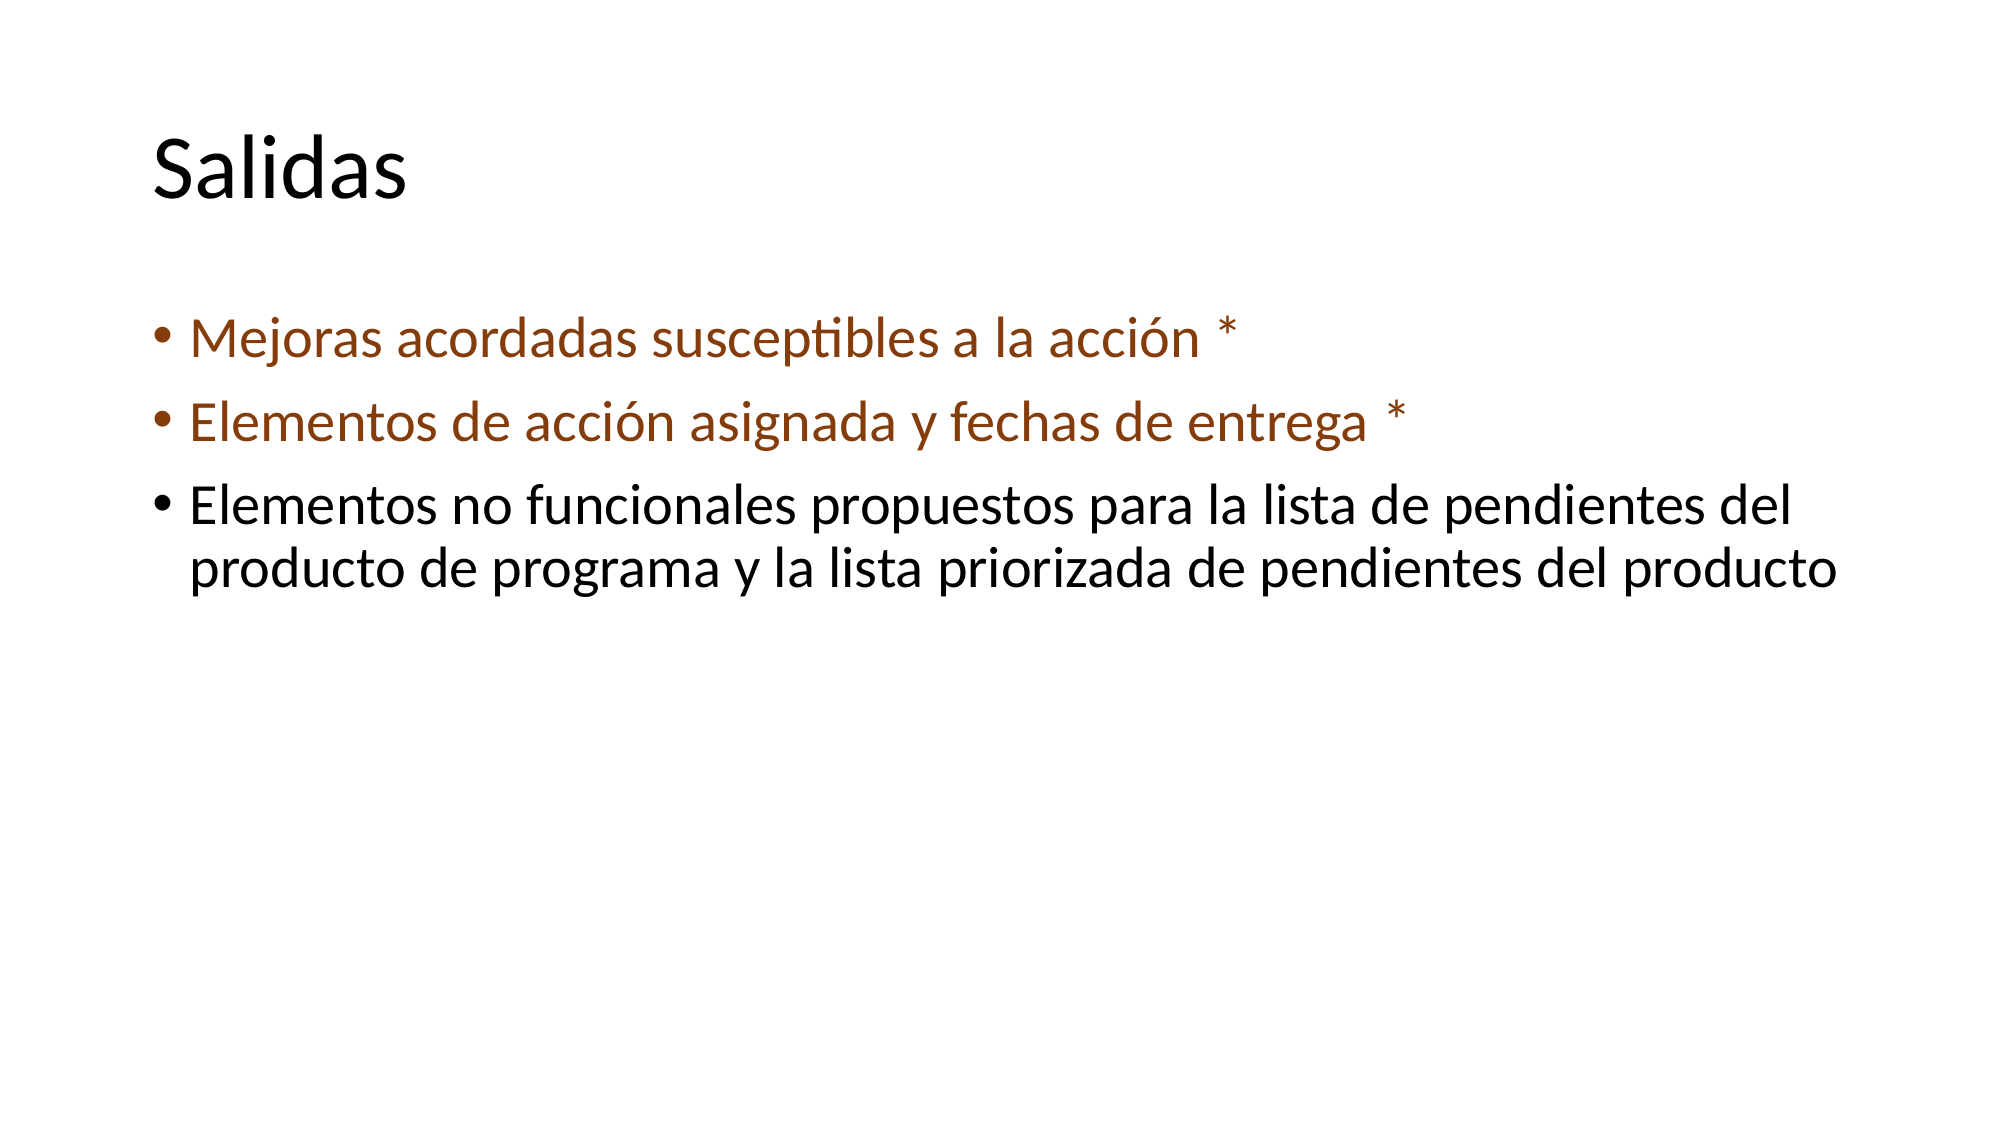

# Salidas
Mejoras acordadas susceptibles a la acción *
Elementos de acción asignada y fechas de entrega *
Elementos no funcionales propuestos para la lista de pendientes del producto de programa y la lista priorizada de pendientes del producto